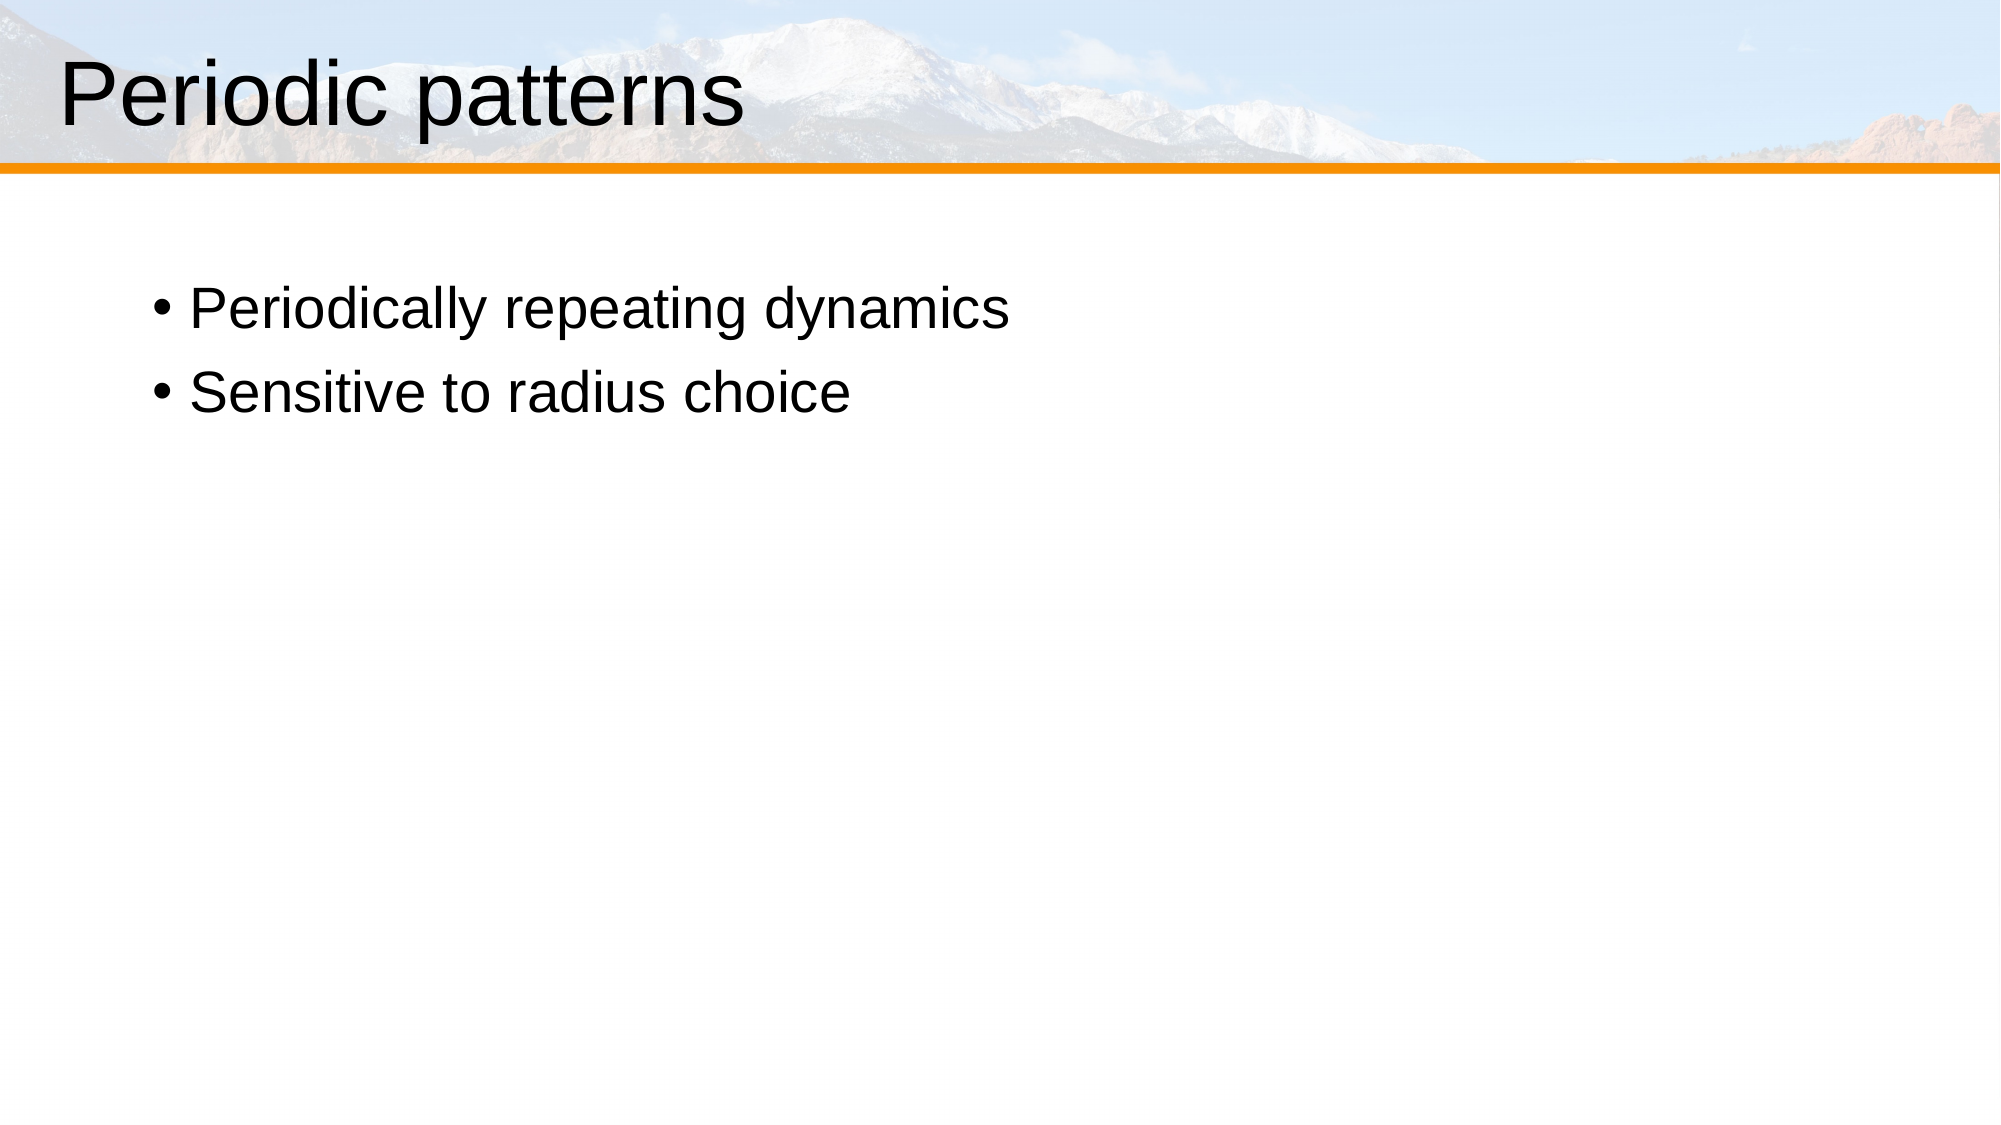

# Periodic patterns
Periodically repeating dynamics
Sensitive to radius choice